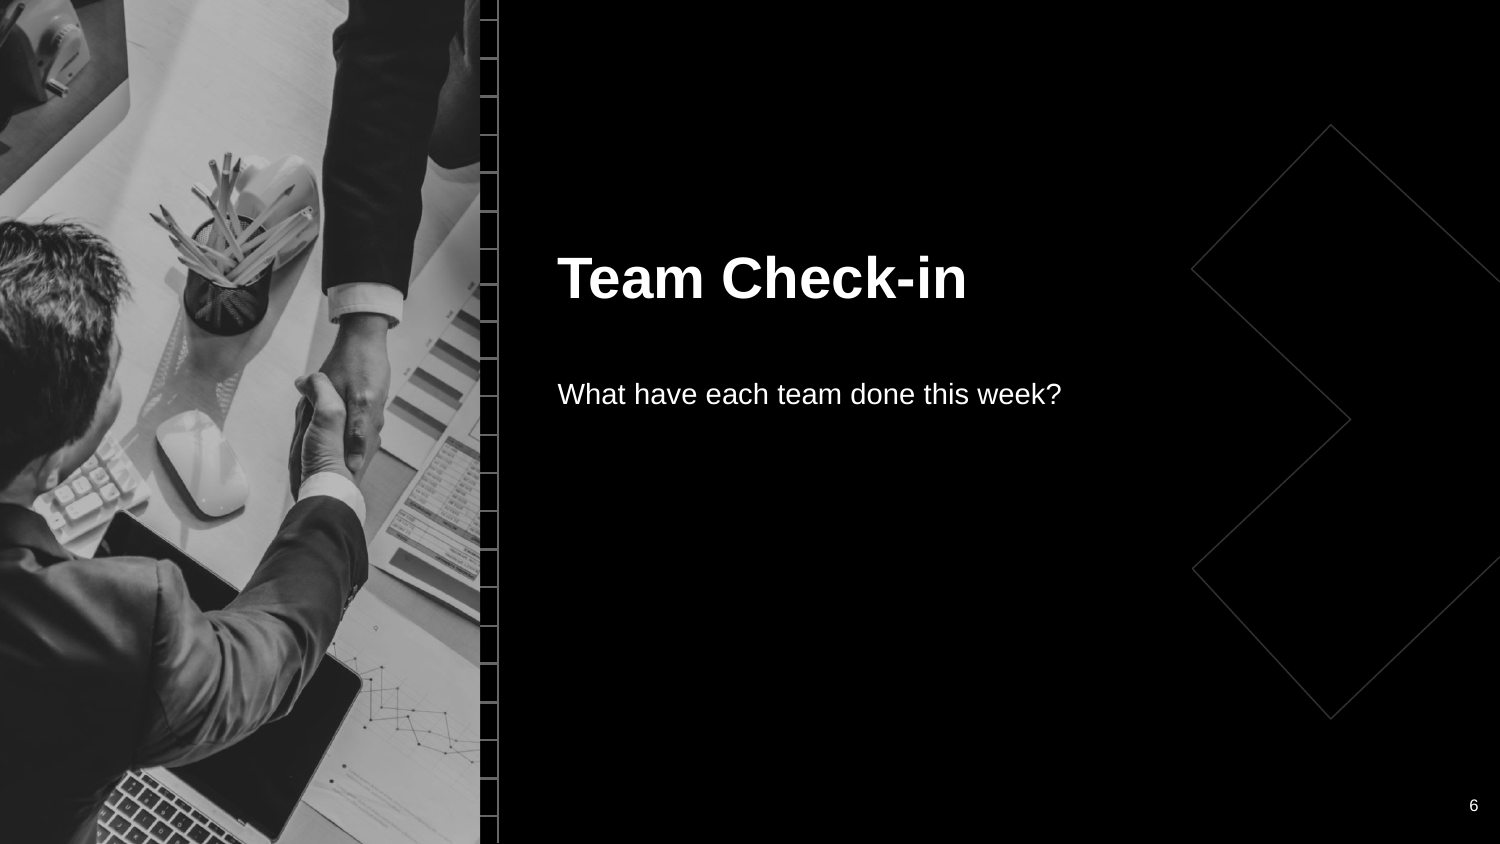

# Team Check-in
What have each team done this week?
6